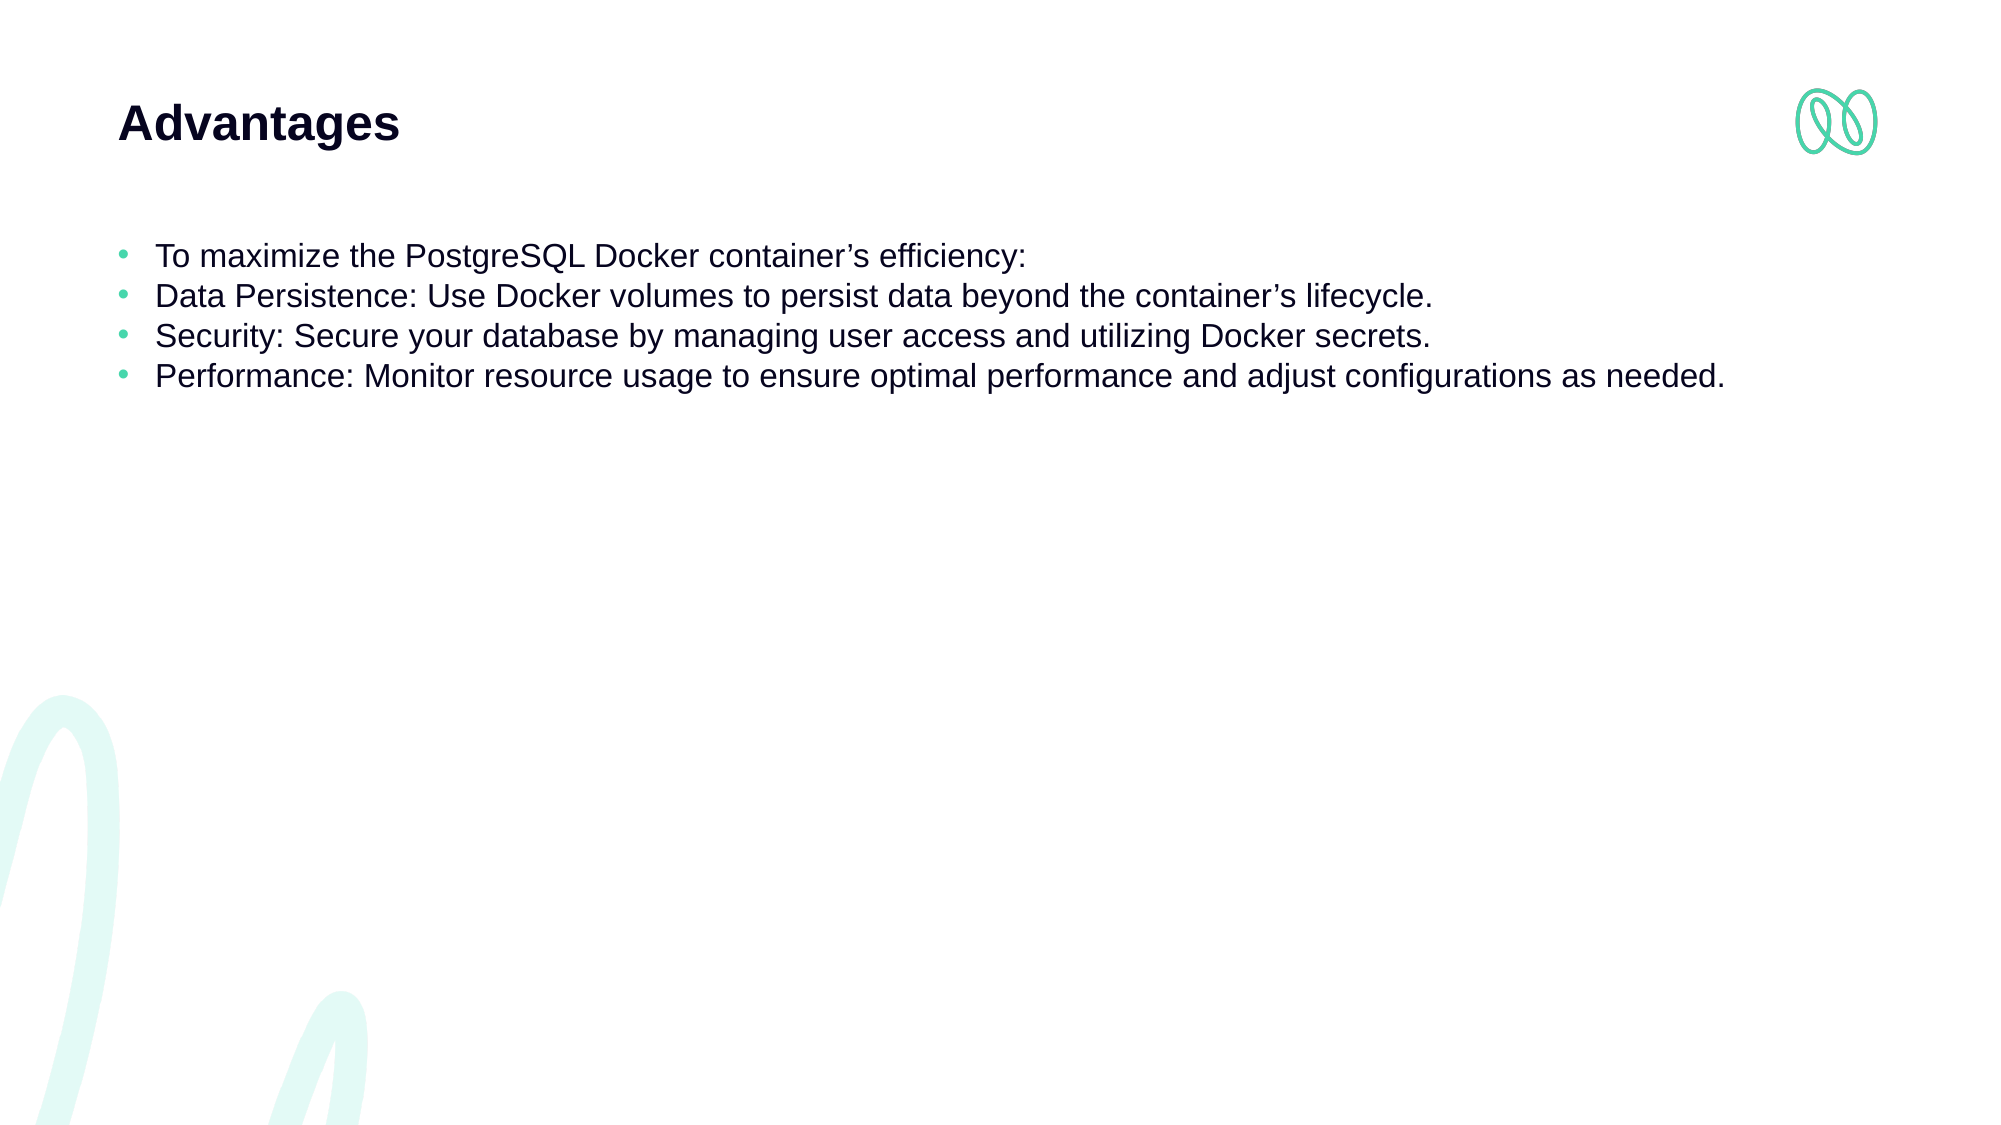

# Advantages
To maximize the PostgreSQL Docker container’s efficiency:
Data Persistence: Use Docker volumes to persist data beyond the container’s lifecycle.
Security: Secure your database by managing user access and utilizing Docker secrets.
Performance: Monitor resource usage to ensure optimal performance and adjust configurations as needed.